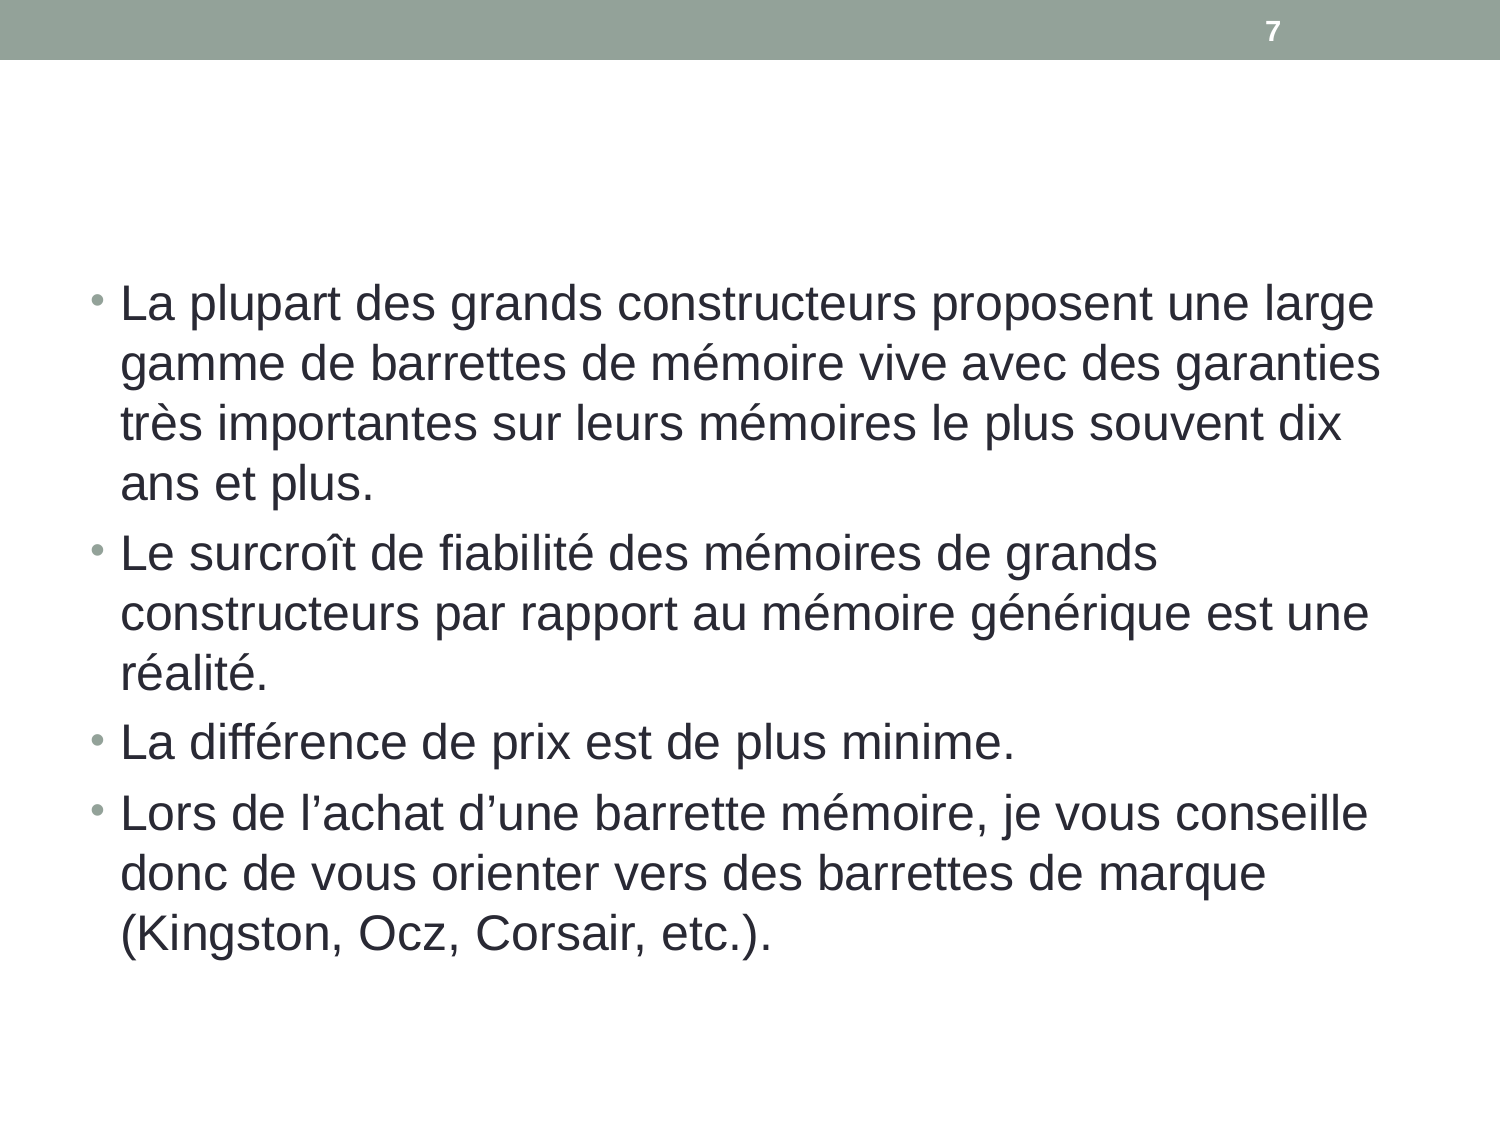

7
#
La plupart des grands constructeurs proposent une large gamme de barrettes de mémoire vive avec des garanties très importantes sur leurs mémoires le plus souvent dix ans et plus.
Le surcroît de fiabilité des mémoires de grands constructeurs par rapport au mémoire générique est une réalité.
La différence de prix est de plus minime.
Lors de l’achat d’une barrette mémoire, je vous conseille donc de vous orienter vers des barrettes de marque (Kingston, Ocz, Corsair, etc.).